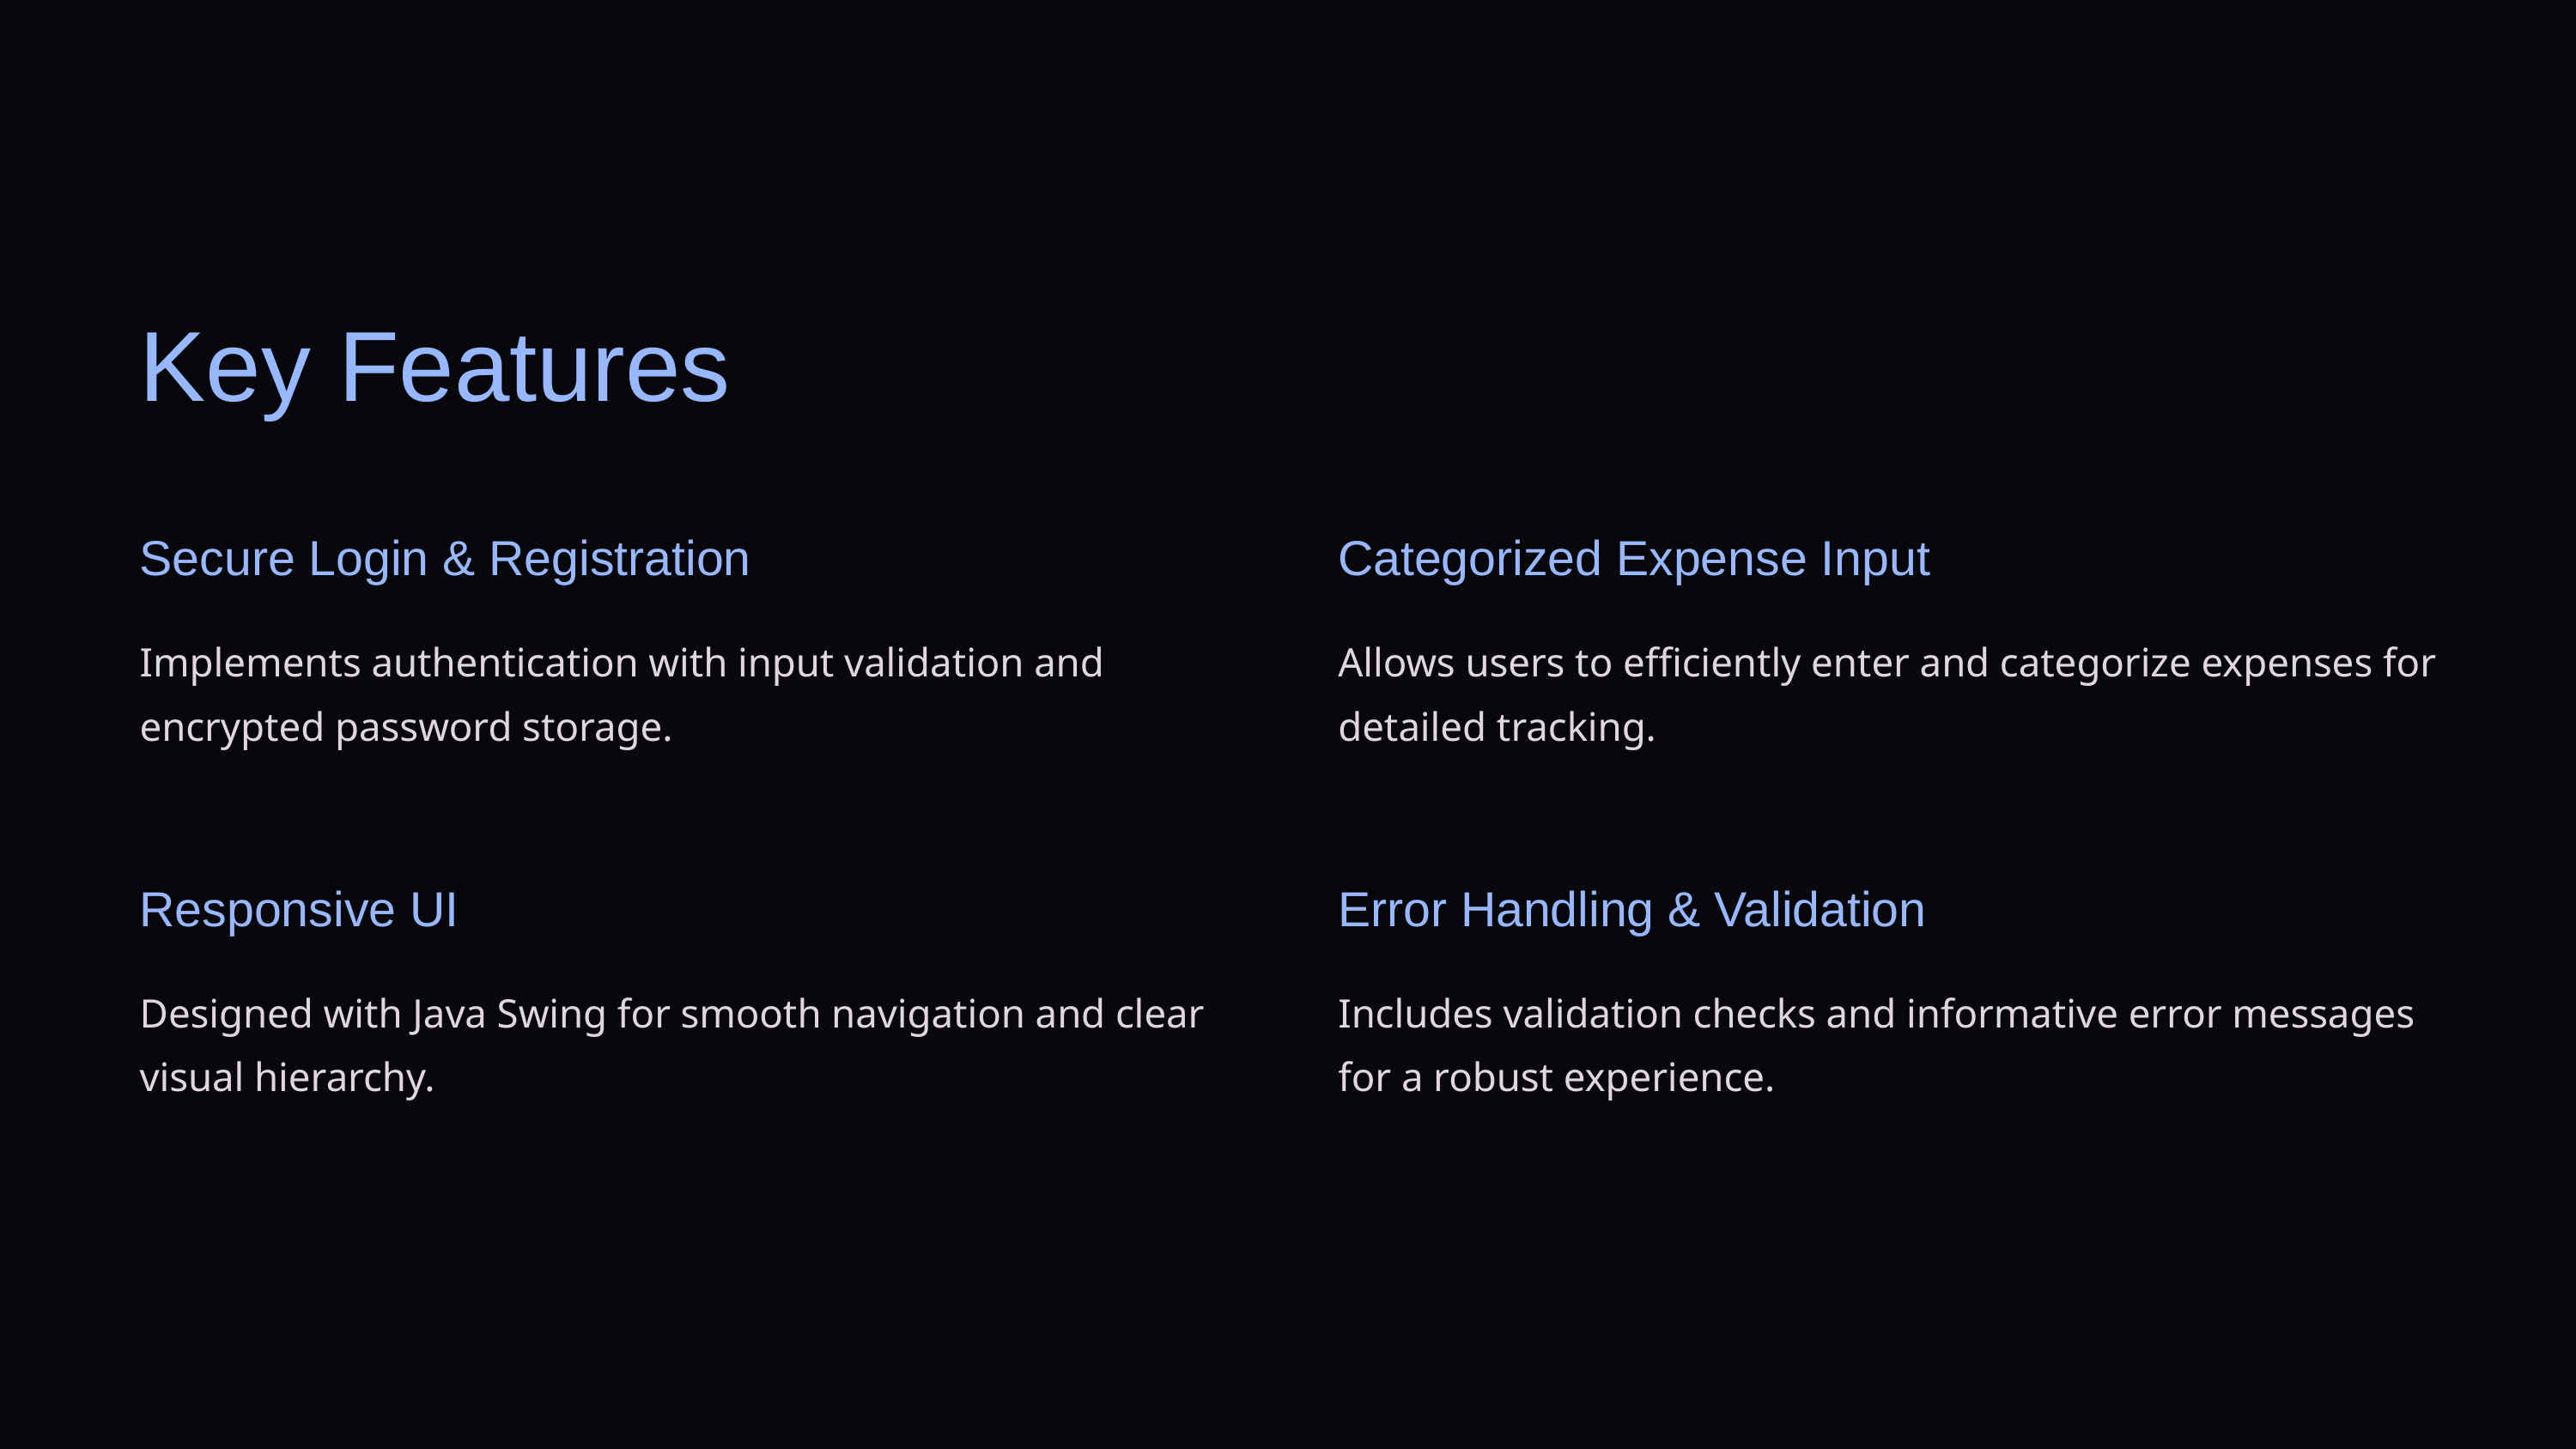

Key Features

Secure Login & Registration

Categorized Expense Input

Implements authentication with input validation and encrypted password storage.

Allows users to efficiently enter and categorize expenses for detailed tracking.

Responsive UI

Error Handling & Validation

Designed with Java Swing for smooth navigation and clear visual hierarchy.

Includes validation checks and informative error messages for a robust experience.